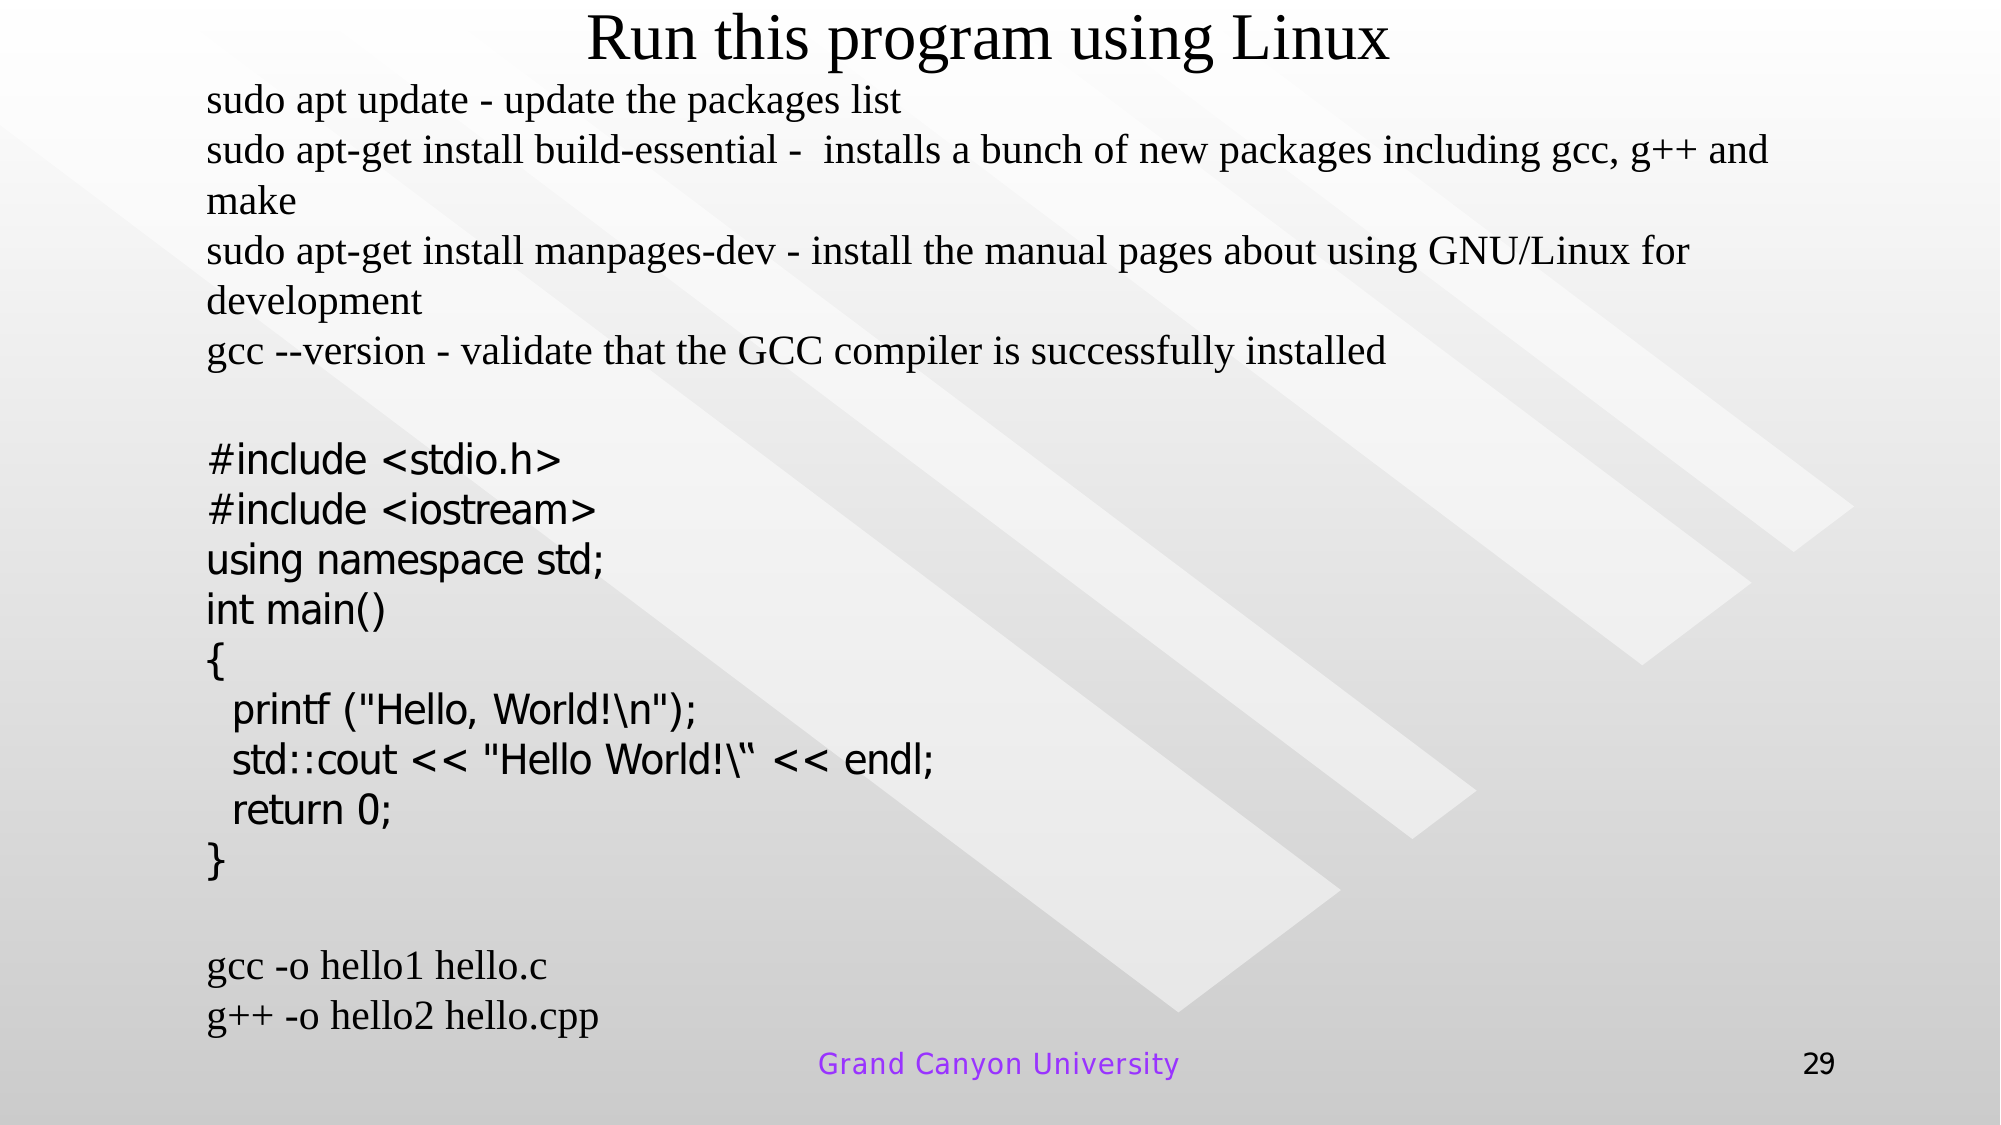

# Run this program using Linux
sudo apt update - update the packages list
sudo apt-get install build-essential -  installs a bunch of new packages including gcc, g++ and make
sudo apt-get install manpages-dev - install the manual pages about using GNU/Linux for development
gcc --version - validate that the GCC compiler is successfully installed

#include <stdio.h>
#include <iostream>
using namespace std;
int main()
{
  printf ("Hello, World!\n");
  std::cout << "Hello World!\“ << endl;
  return 0;
}

gcc -o hello1 hello.c
g++ -o hello2 hello.cpp
Grand Canyon University
29